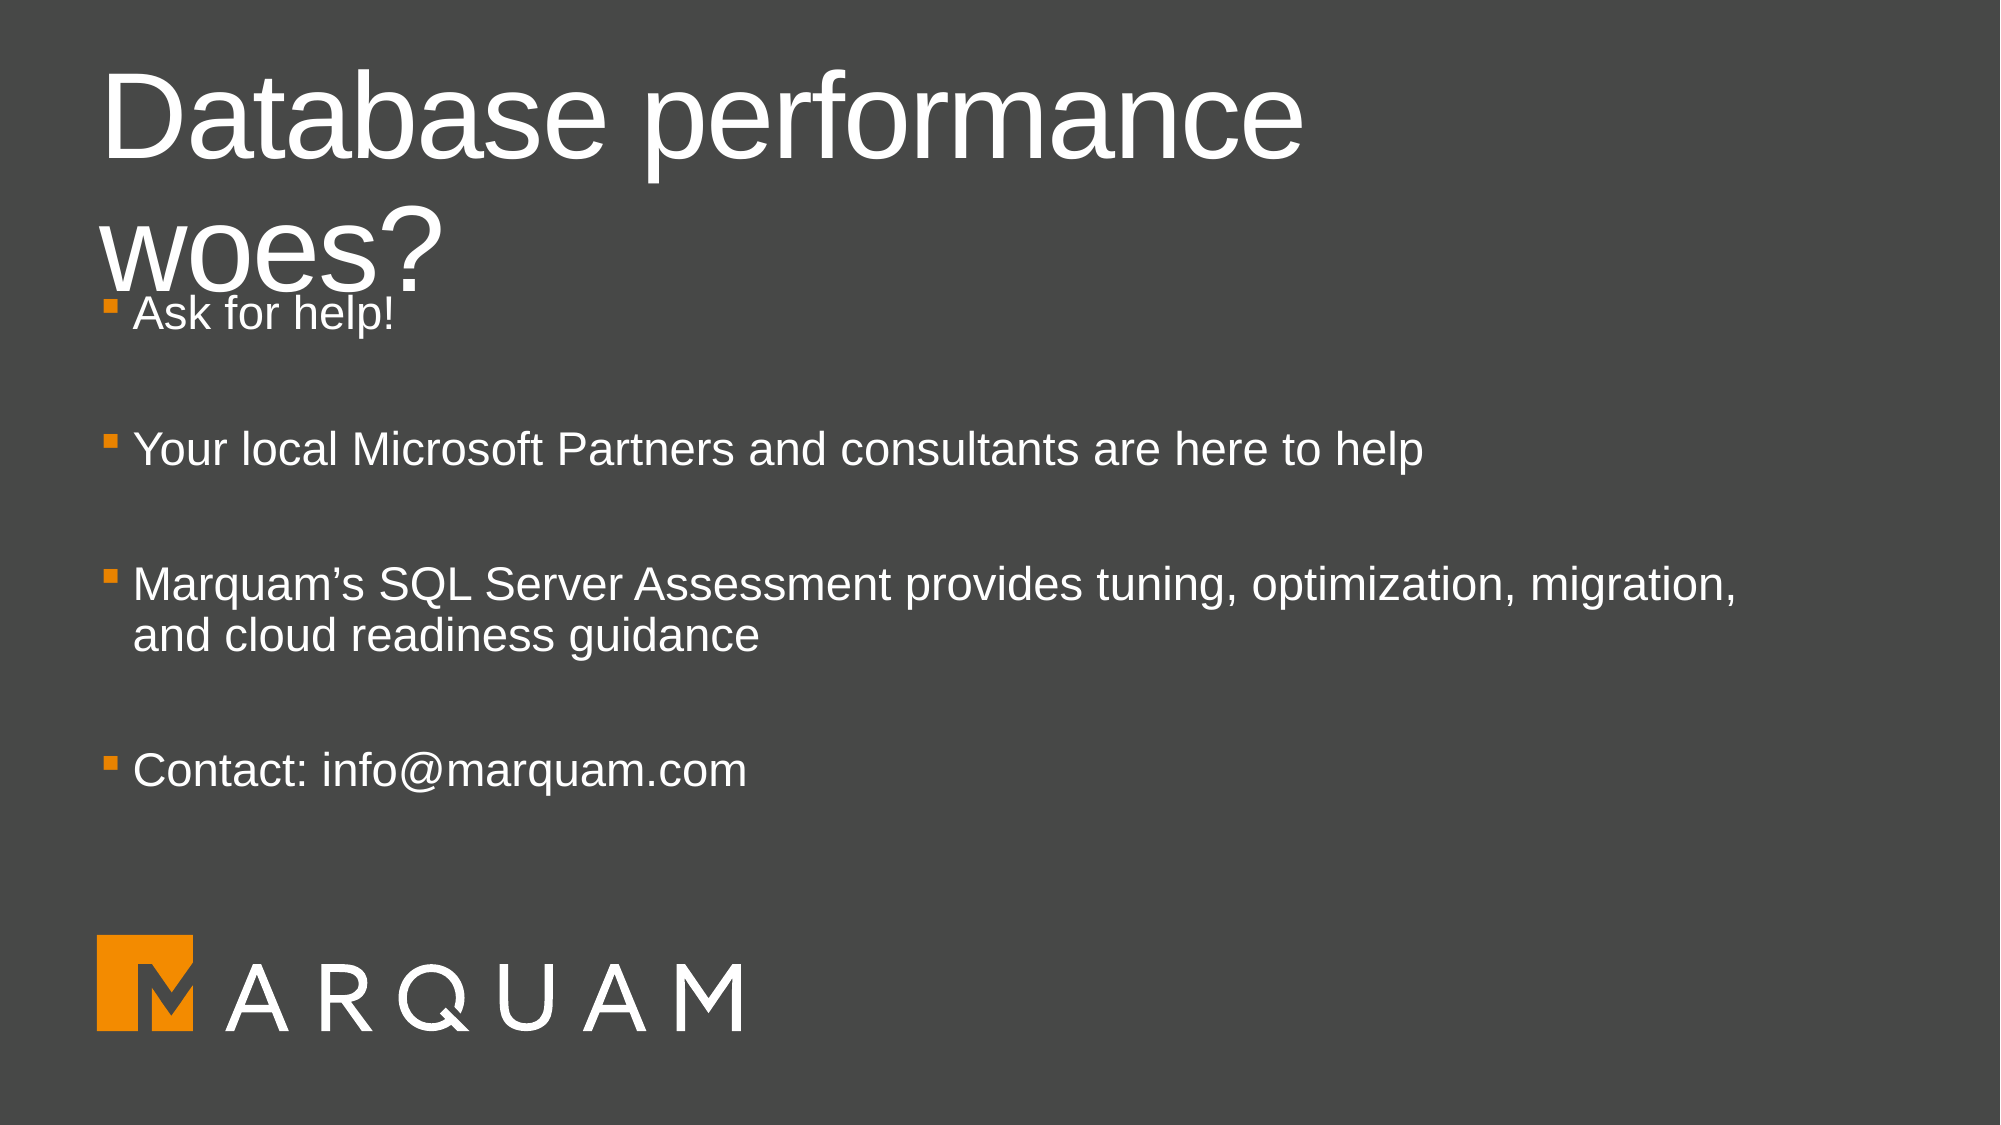

# Database performance woes?
Ask for help!

Your local Microsoft Partners and consultants are here to help

Marquam’s SQL Server Assessment provides tuning, optimization, migration, and cloud readiness guidance

Contact: info@marquam.com